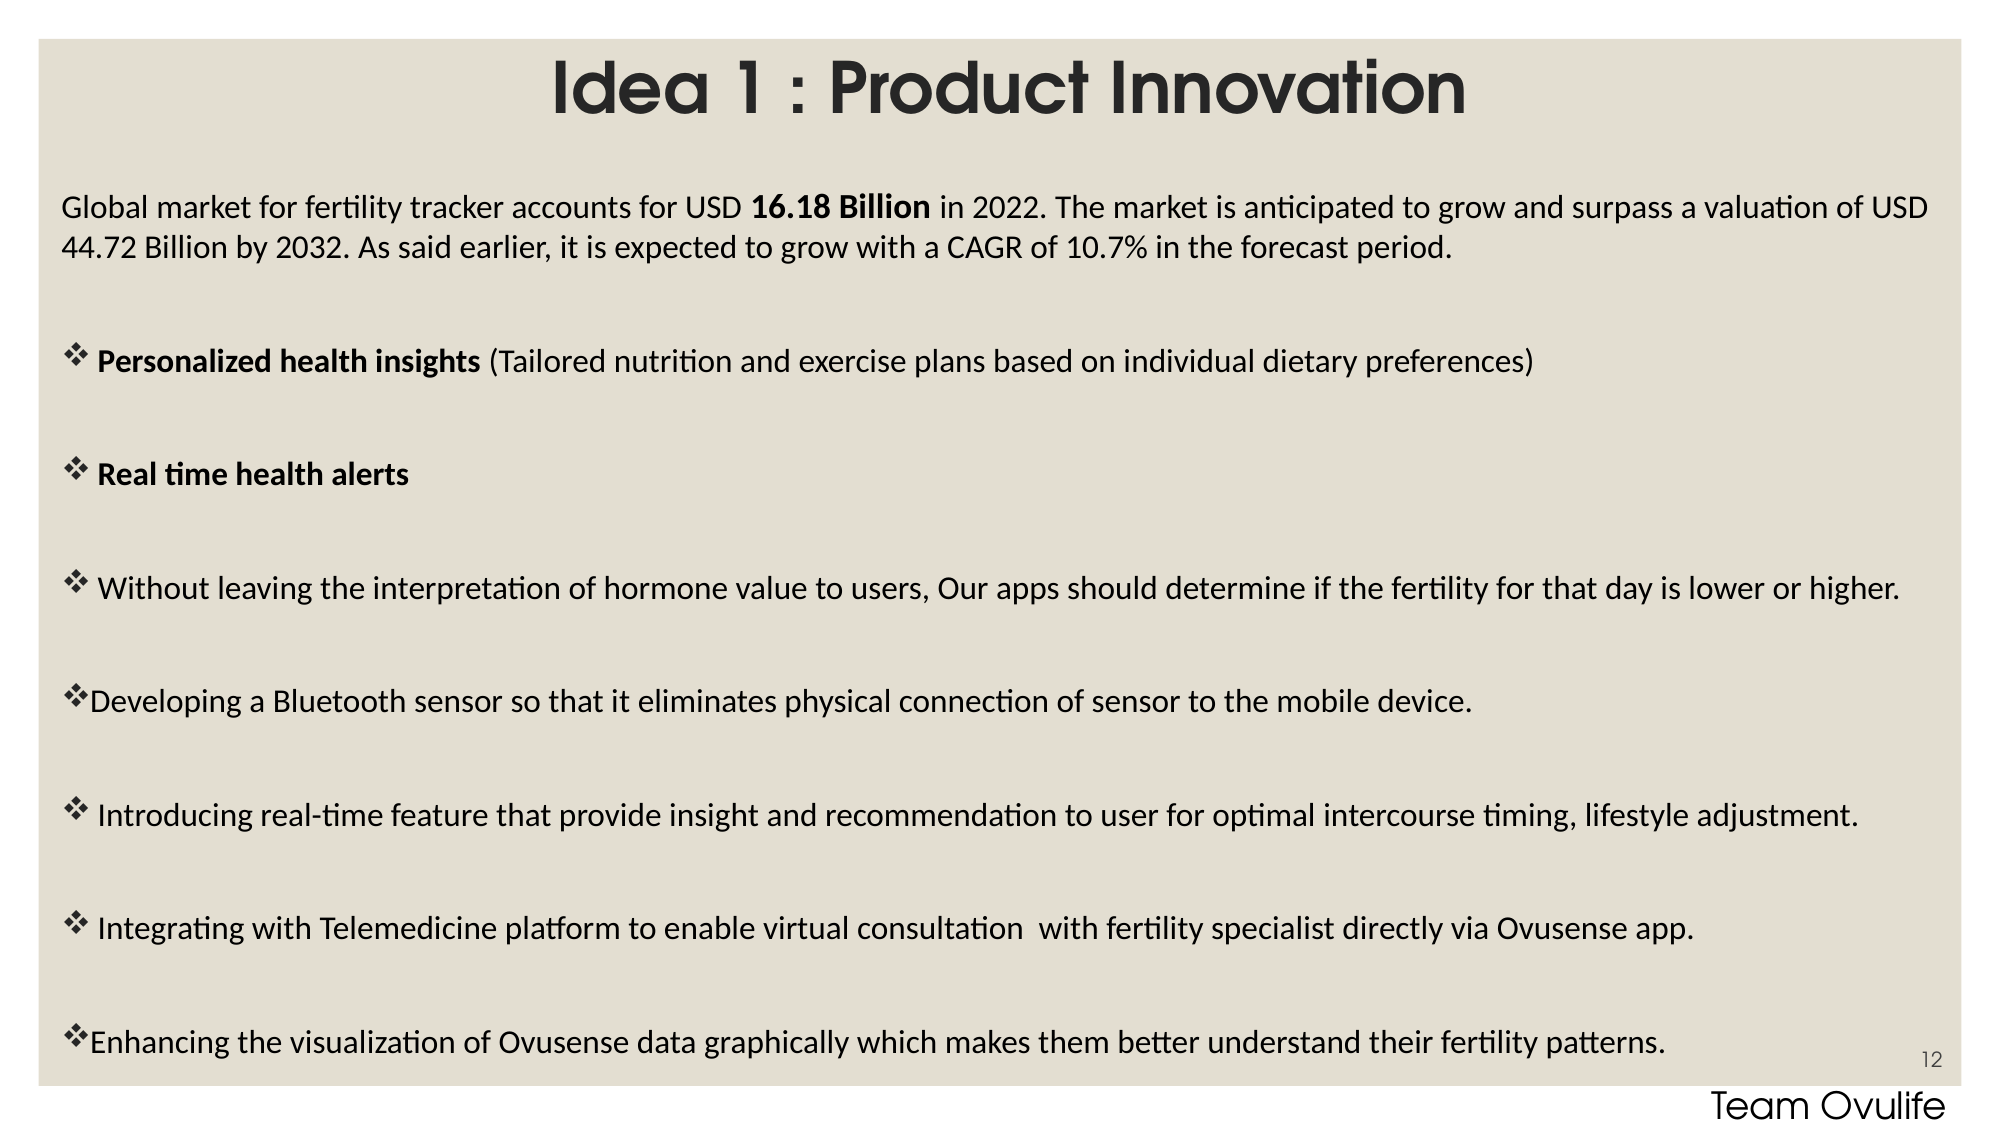

Idea 1 : Product Innovation
Global market for fertility tracker accounts for USD 16.18 Billion in 2022. The market is anticipated to grow and surpass a valuation of USD 44.72 Billion by 2032. As said earlier, it is expected to grow with a CAGR of 10.7% in the forecast period.

 Personalized health insights (Tailored nutrition and exercise plans based on individual dietary preferences)

 Real time health alerts

 Without leaving the interpretation of hormone value to users, Our apps should determine if the fertility for that day is lower or higher.

Developing a Bluetooth sensor so that it eliminates physical connection of sensor to the mobile device.

 Introducing real-time feature that provide insight and recommendation to user for optimal intercourse timing, lifestyle adjustment.

 Integrating with Telemedicine platform to enable virtual consultation  with fertility specialist directly via Ovusense app.

Enhancing the visualization of Ovusense data graphically which makes them better understand their fertility patterns.

12
Team Ovulife